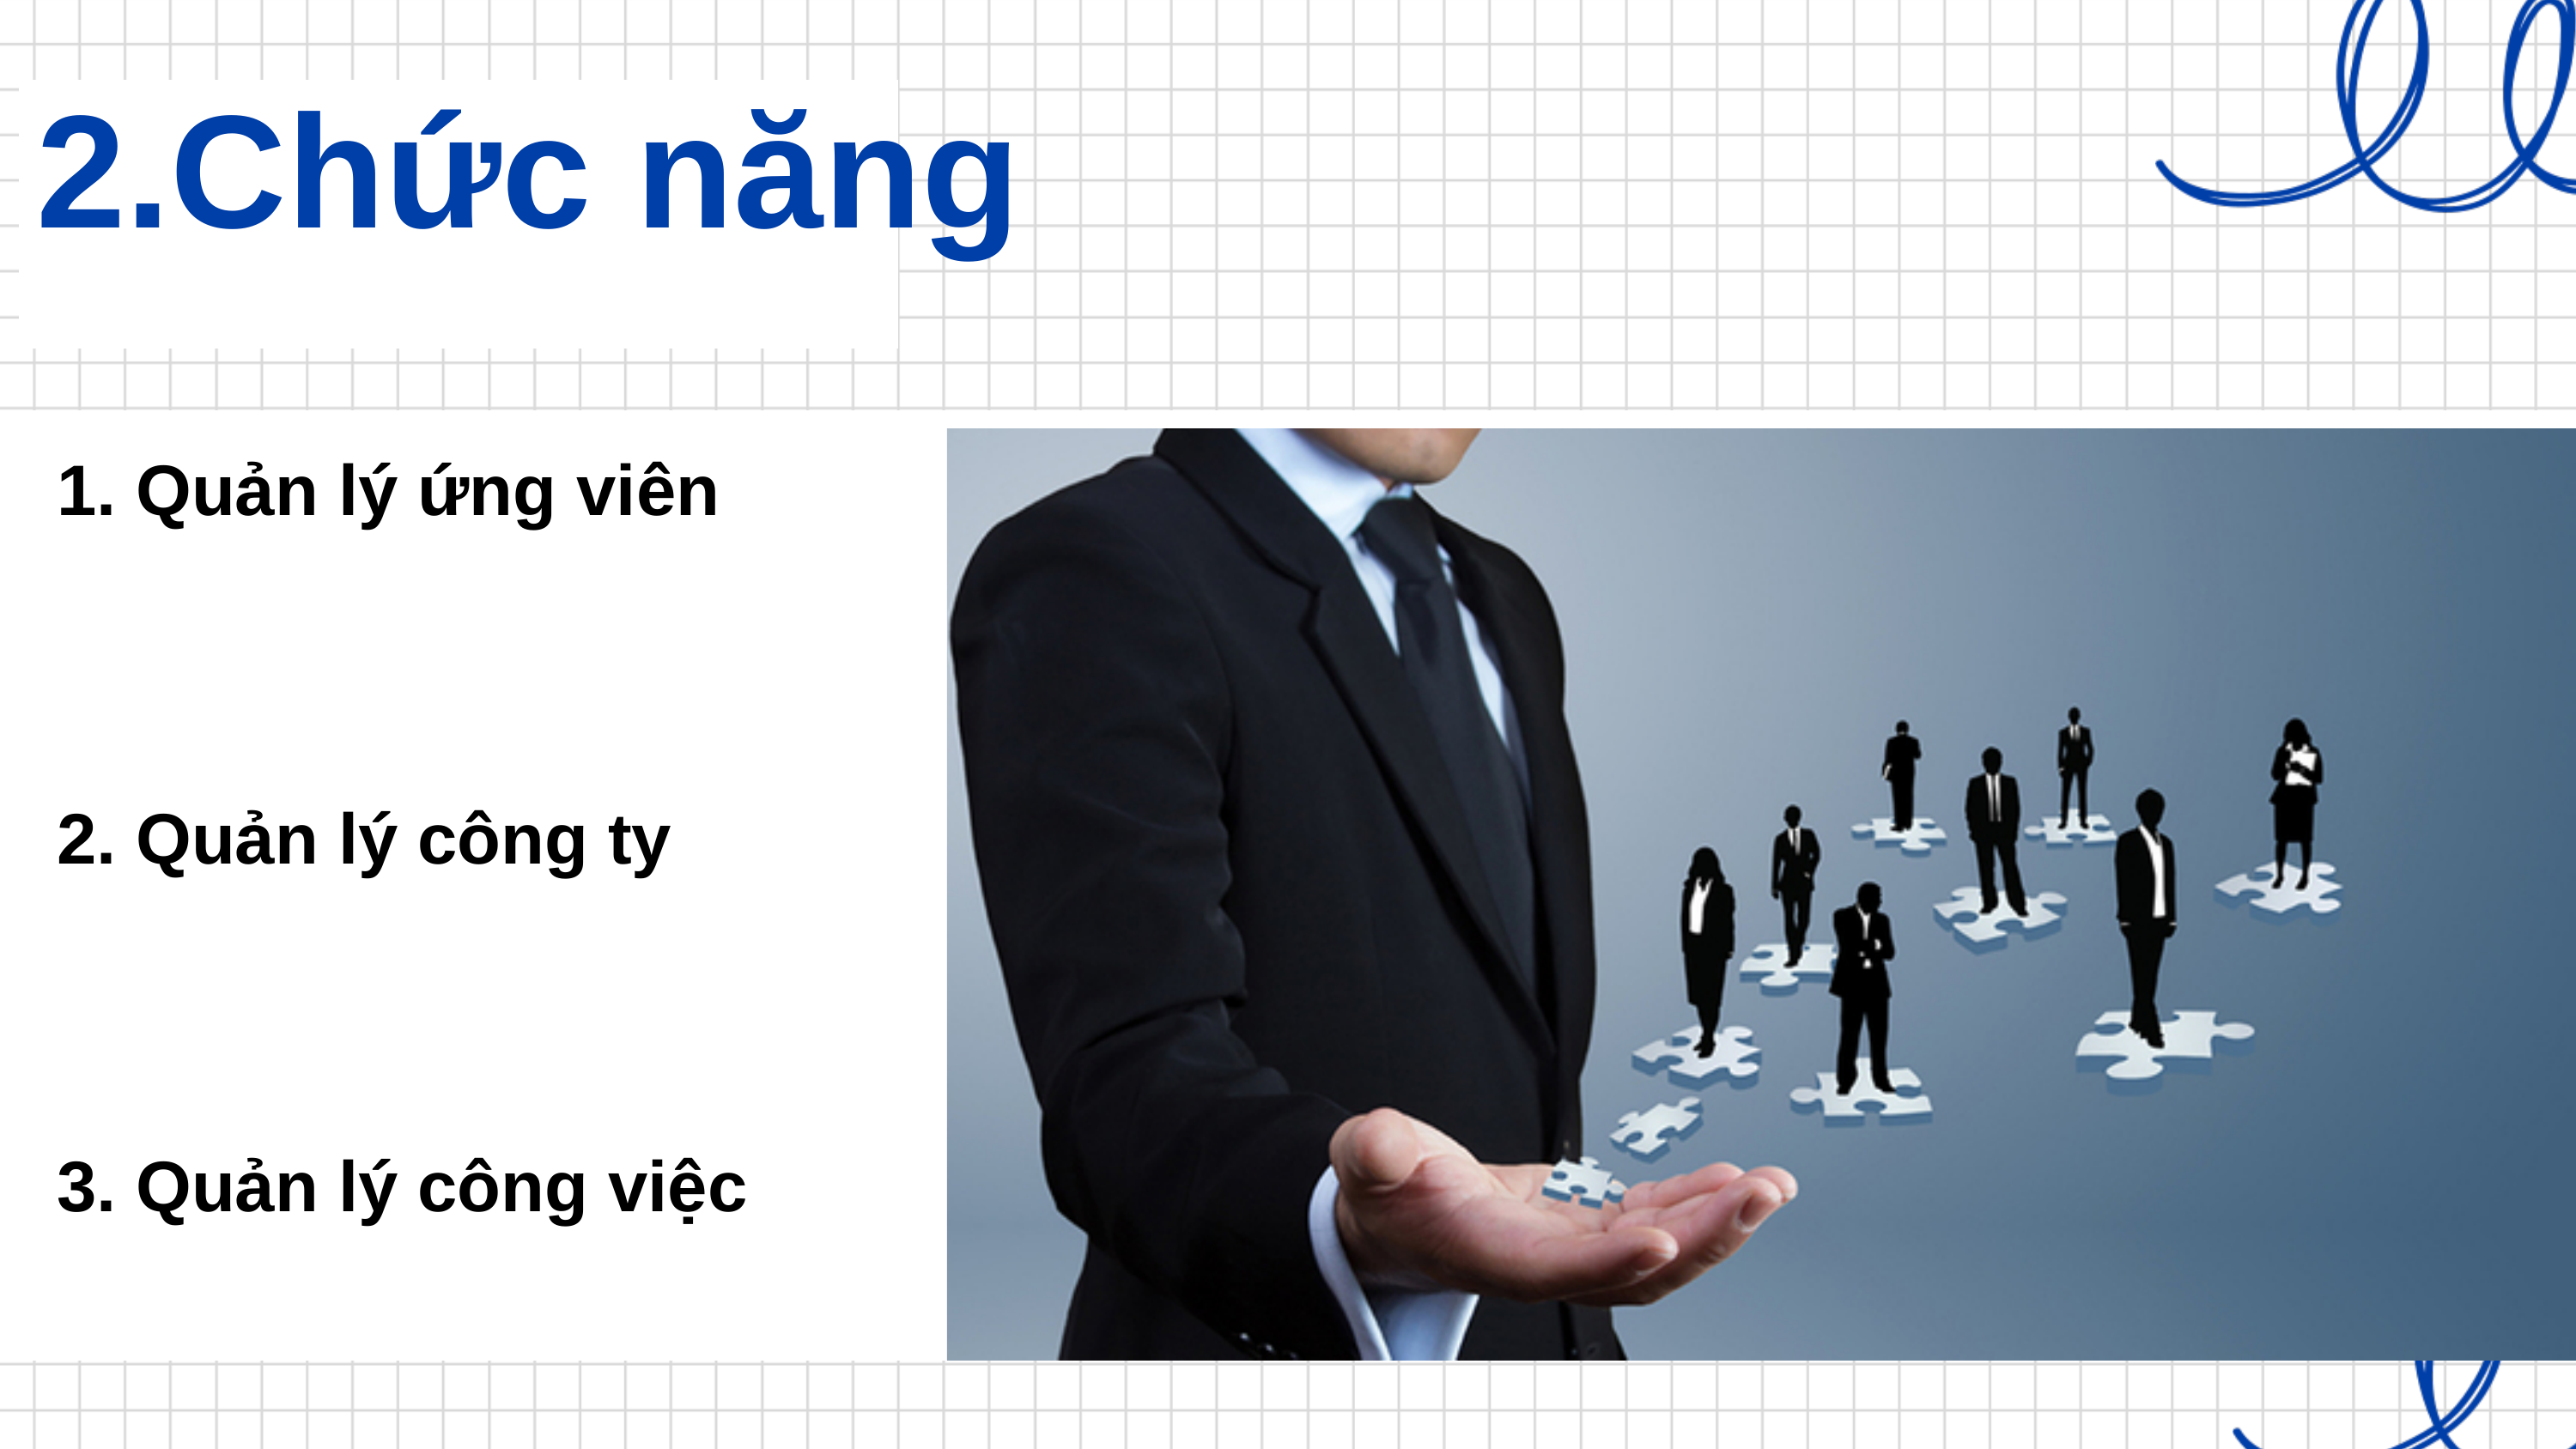

2.Chức năng

 1. Quản lý ứng viên

 2. Quản lý công ty

 3. Quản lý công việc